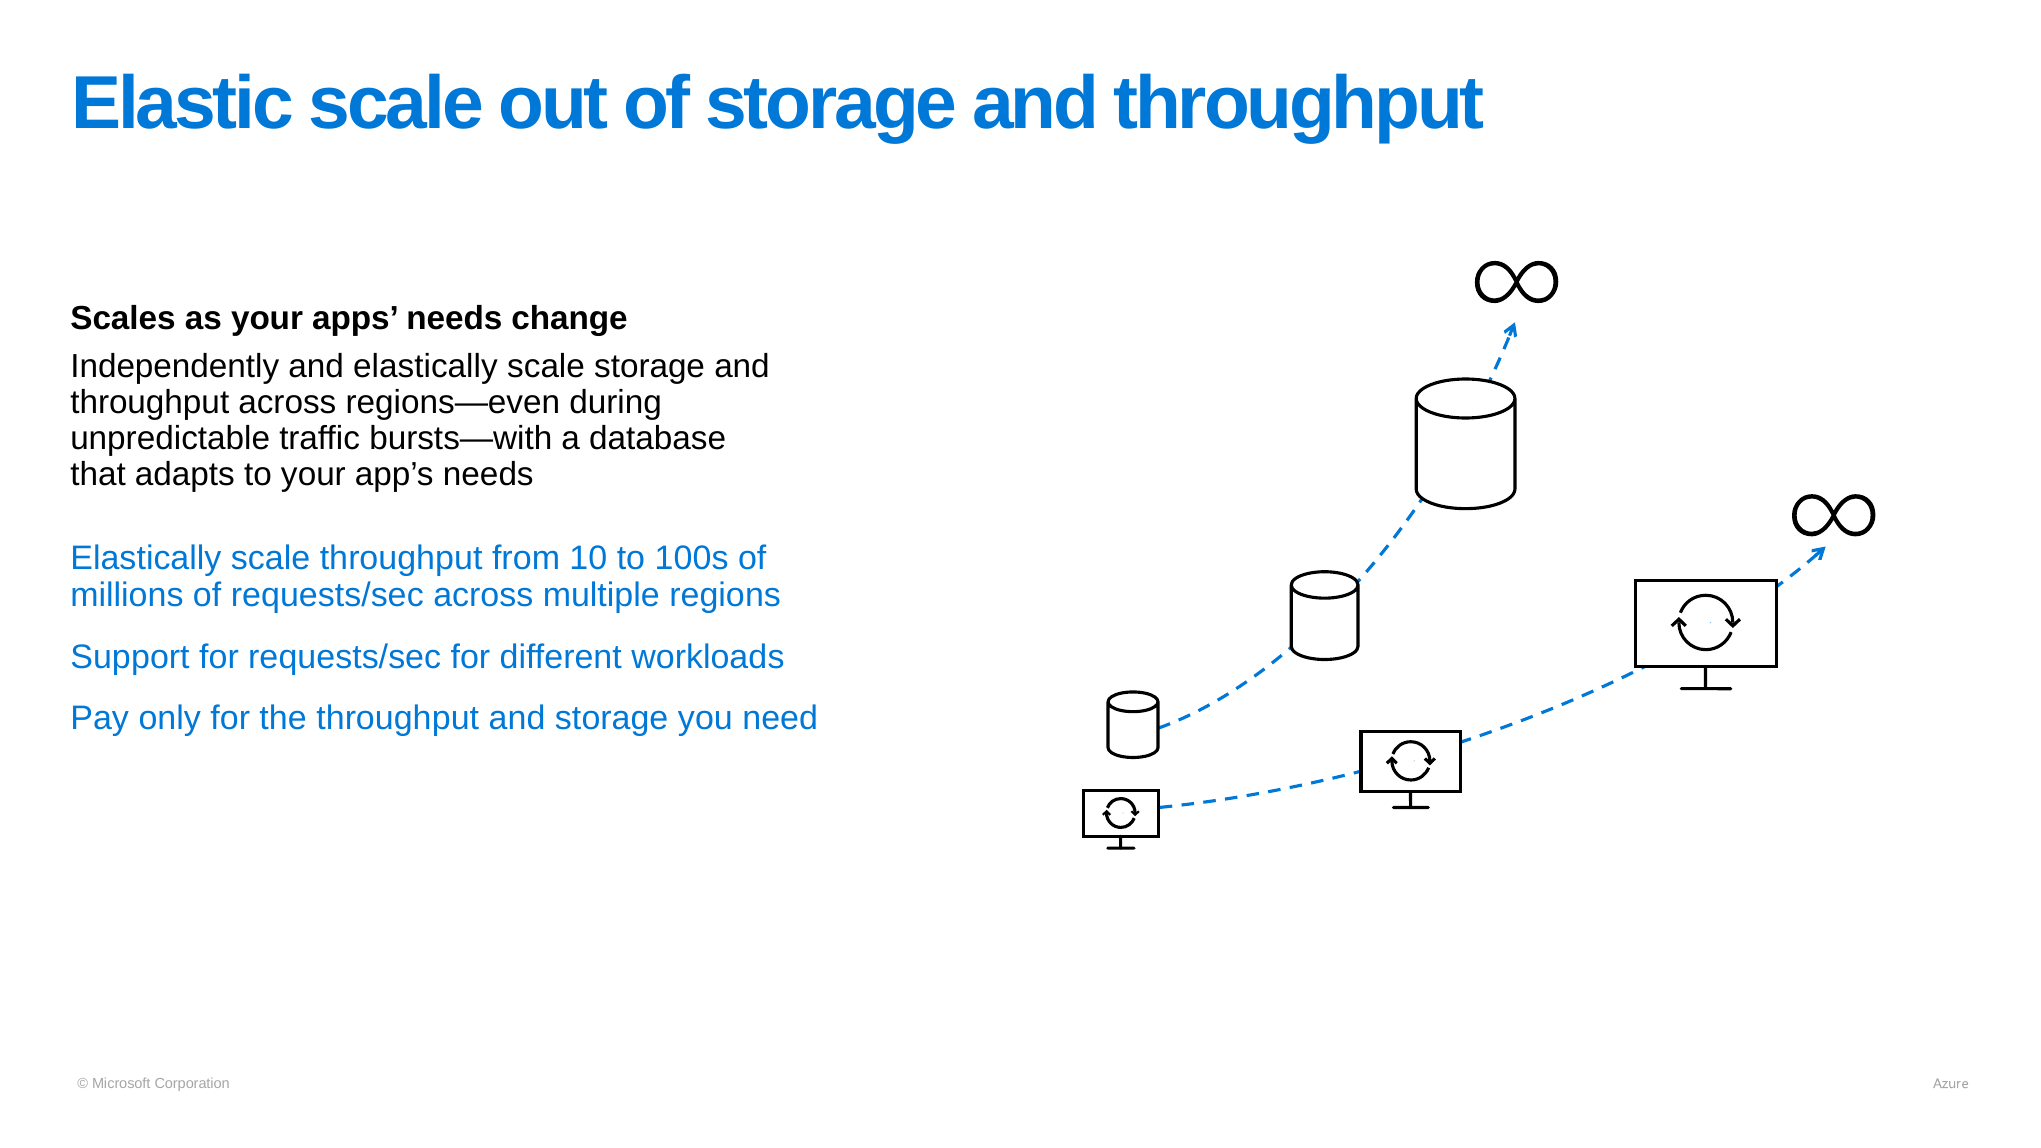

# Elastic scale out of storage and throughput

Scales as your apps’ needs change
Independently and elastically scale storage and throughput across regions—even during unpredictable traffic bursts—with a database that adapts to your app’s needs
Elastically scale throughput from 10 to 100s of millions of requests/sec across multiple regions
Support for requests/sec for different workloads
Pay only for the throughput and storage you need